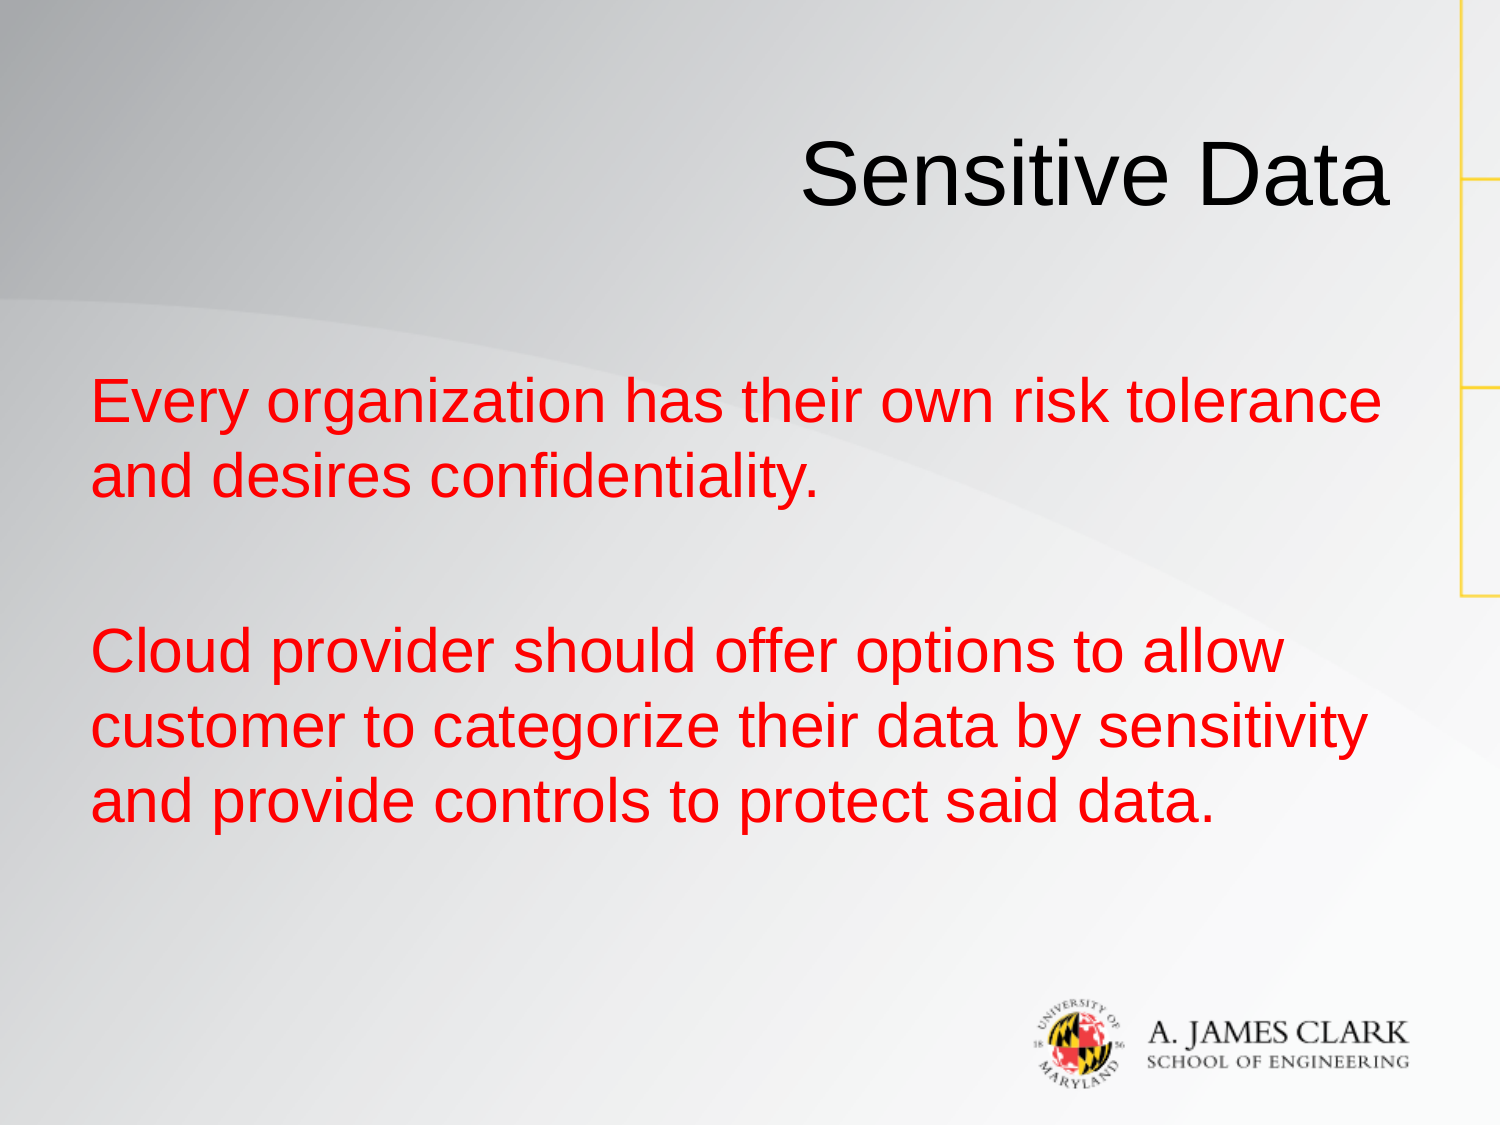

# Sensitive Data
Every organization has their own risk tolerance and desires confidentiality.

Cloud provider should offer options to allow customer to categorize their data by sensitivity and provide controls to protect said data.